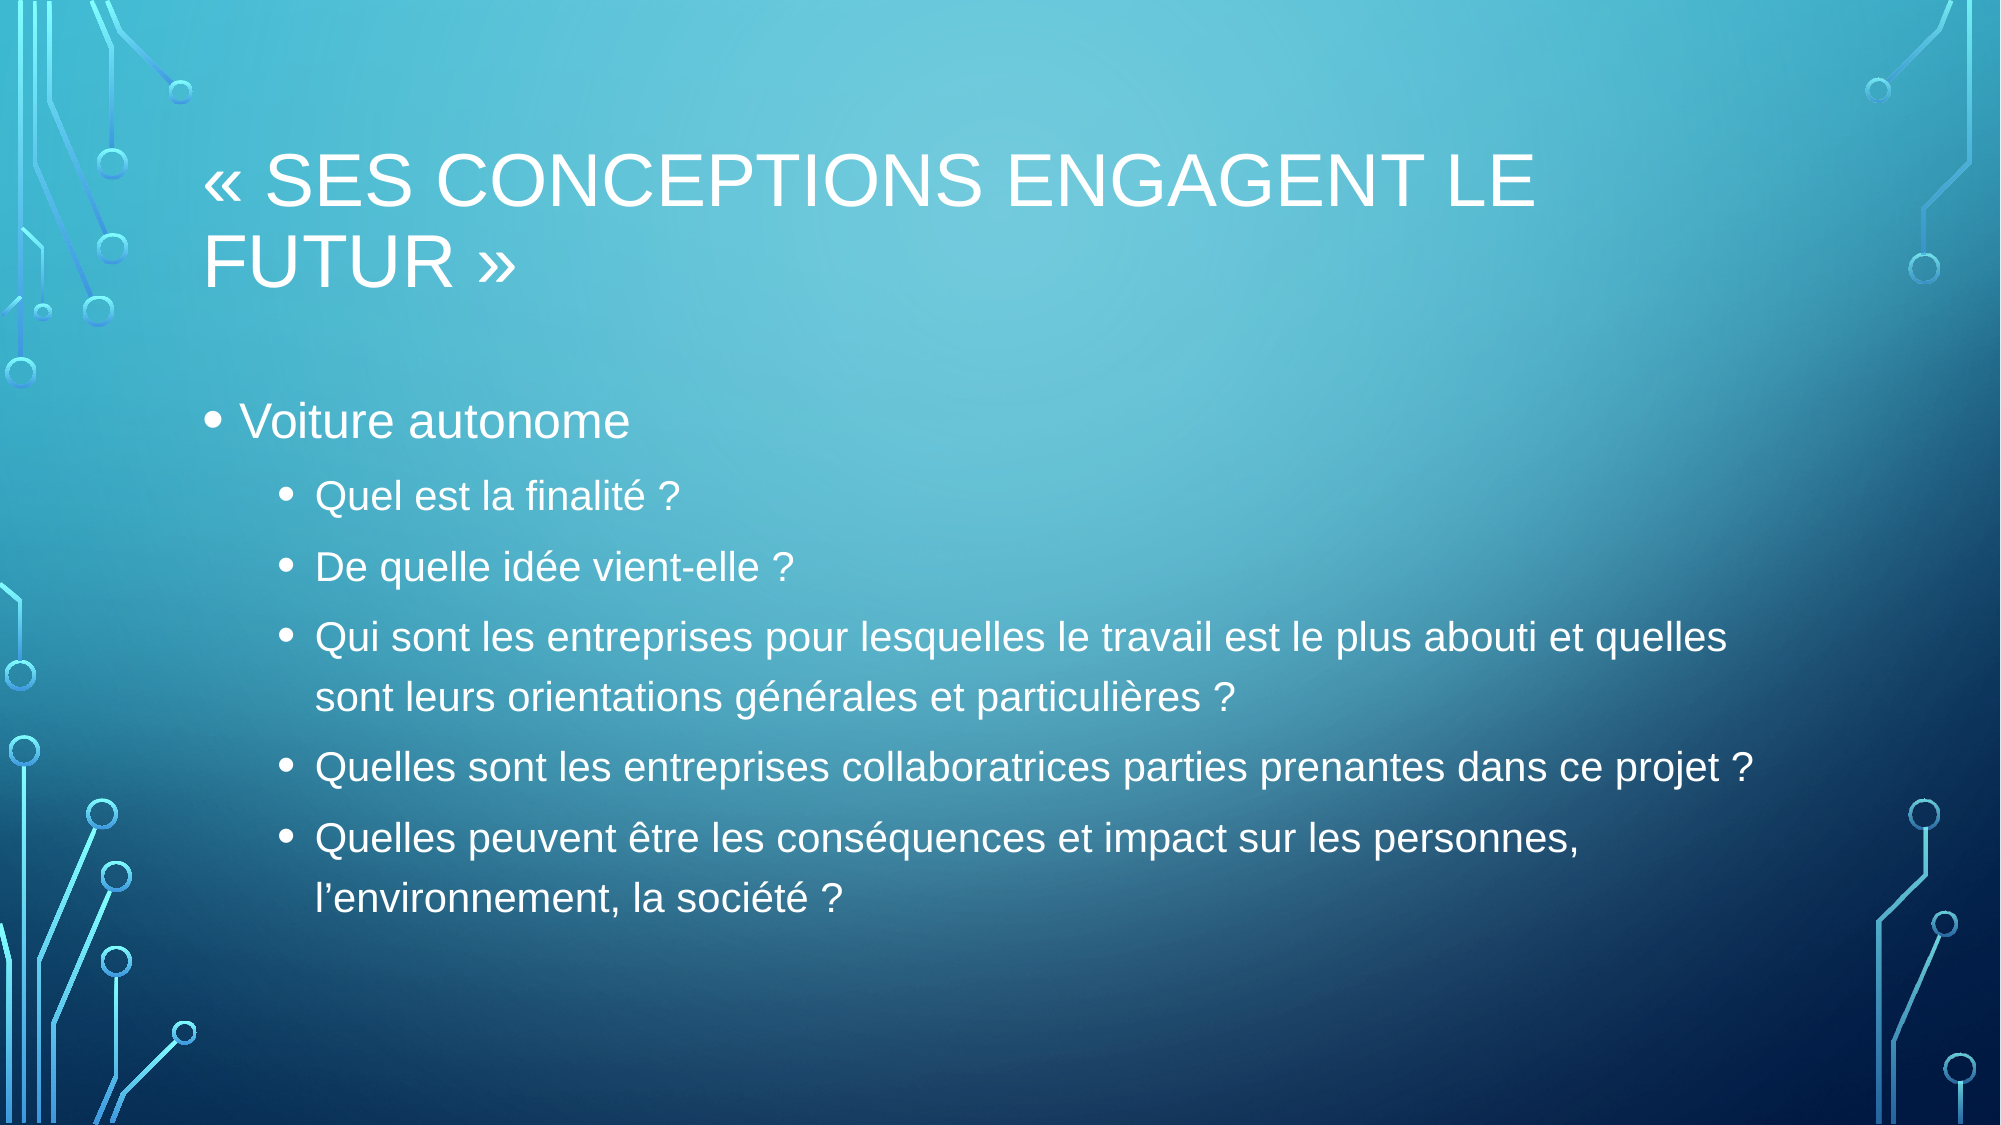

# « Ses conceptions engagent le futur »
Voiture autonome
Quel est la finalité ?
De quelle idée vient-elle ?
Qui sont les entreprises pour lesquelles le travail est le plus abouti et quelles sont leurs orientations générales et particulières ?
Quelles sont les entreprises collaboratrices parties prenantes dans ce projet ?
Quelles peuvent être les conséquences et impact sur les personnes, l’environnement, la société ?